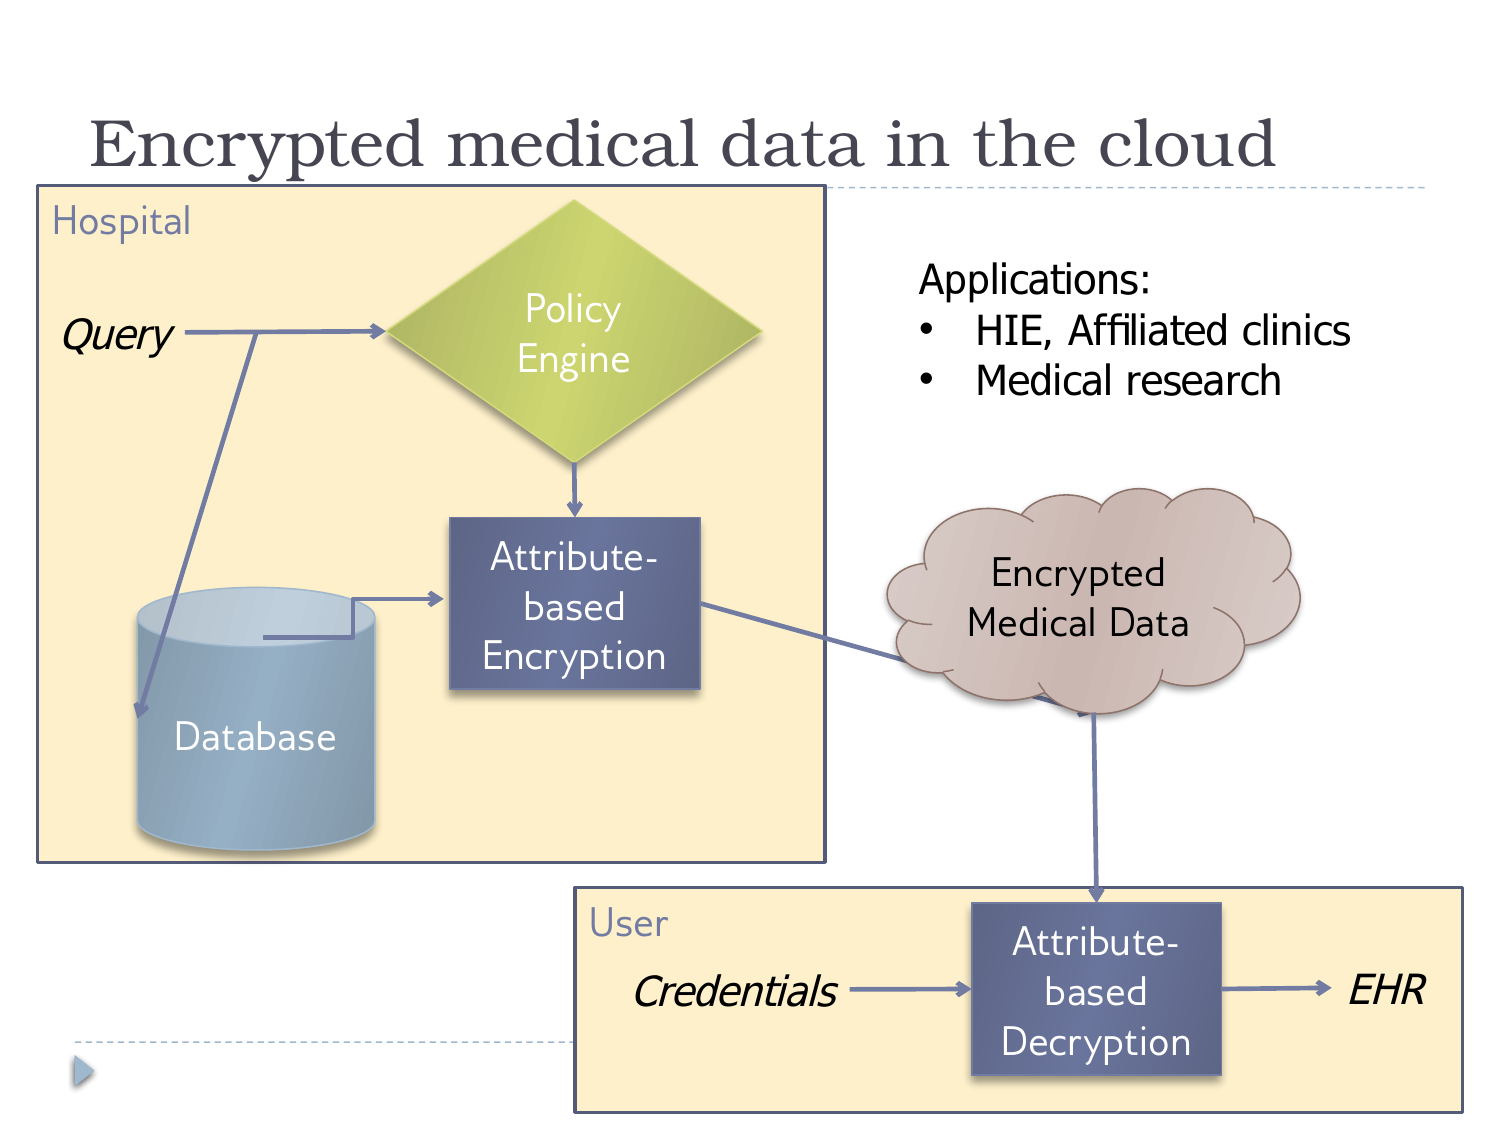

# Encrypted medical data in the cloud
Hospital
Policy Engine
Applications:
HIE, Affiliated clinics
Medical research
Query
Encrypted Medical Data
Attribute-based Encryption
Database
User
Attribute-based Decryption
EHR
Credentials